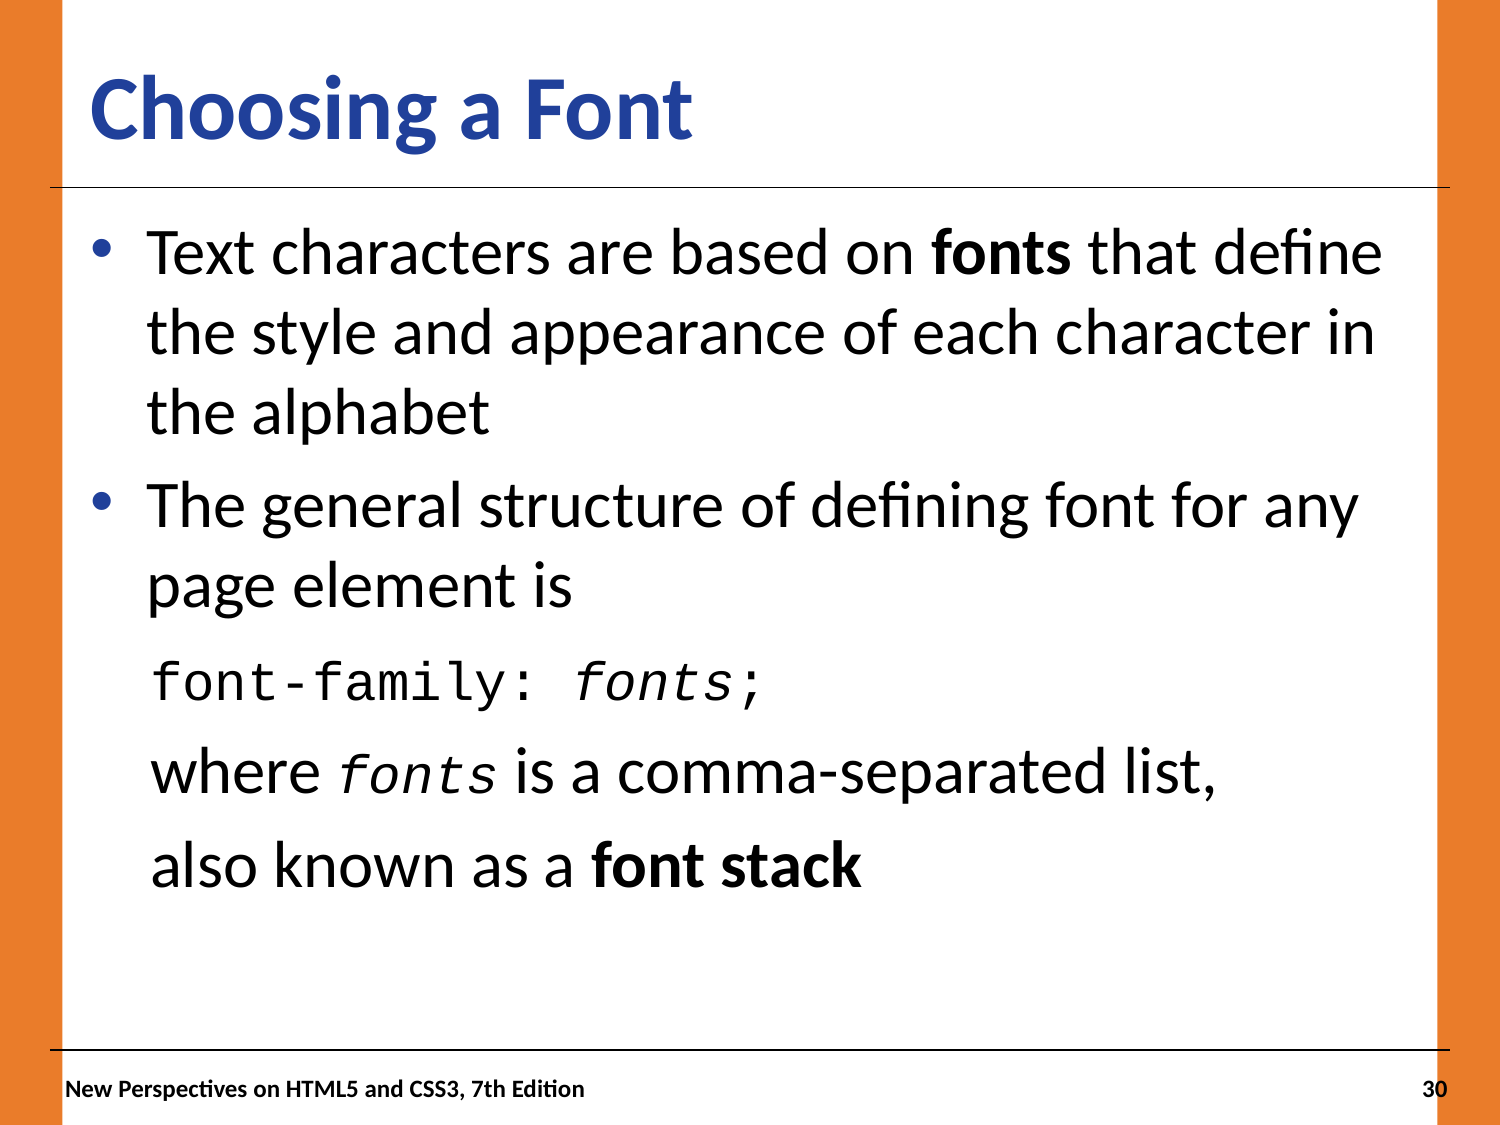

# Choosing a Font
Text characters are based on fonts that define the style and appearance of each character in the alphabet
The general structure of defining font for any page element is
    font-family: fonts;
    where fonts is a comma-separated list,
    also known as a font stack
New Perspectives on HTML5 and CSS3, 7th Edition
30